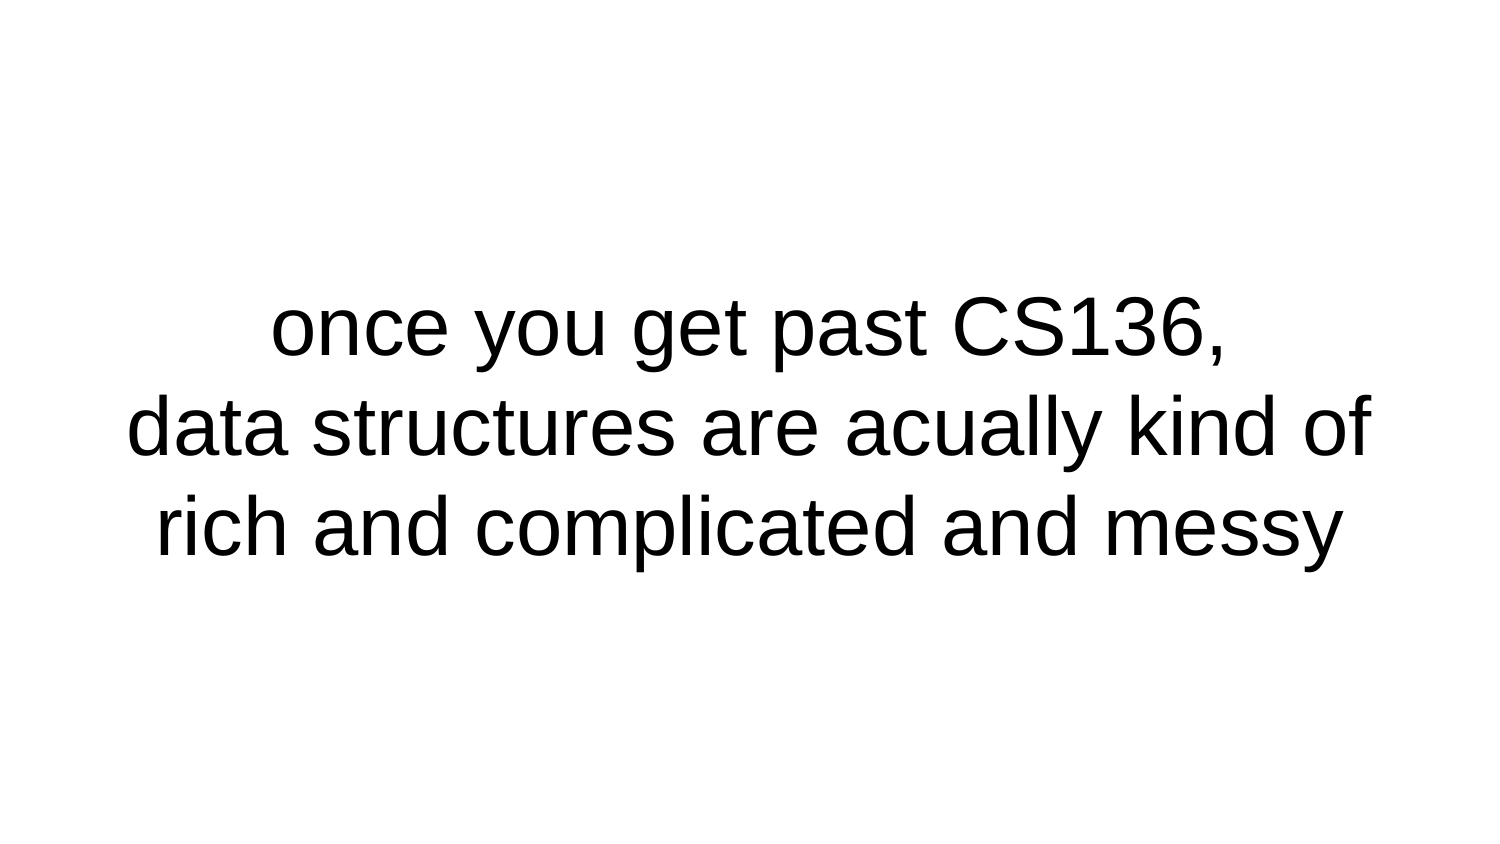

# once you get past CS136, data structures are acually kind of rich and complicated and messy